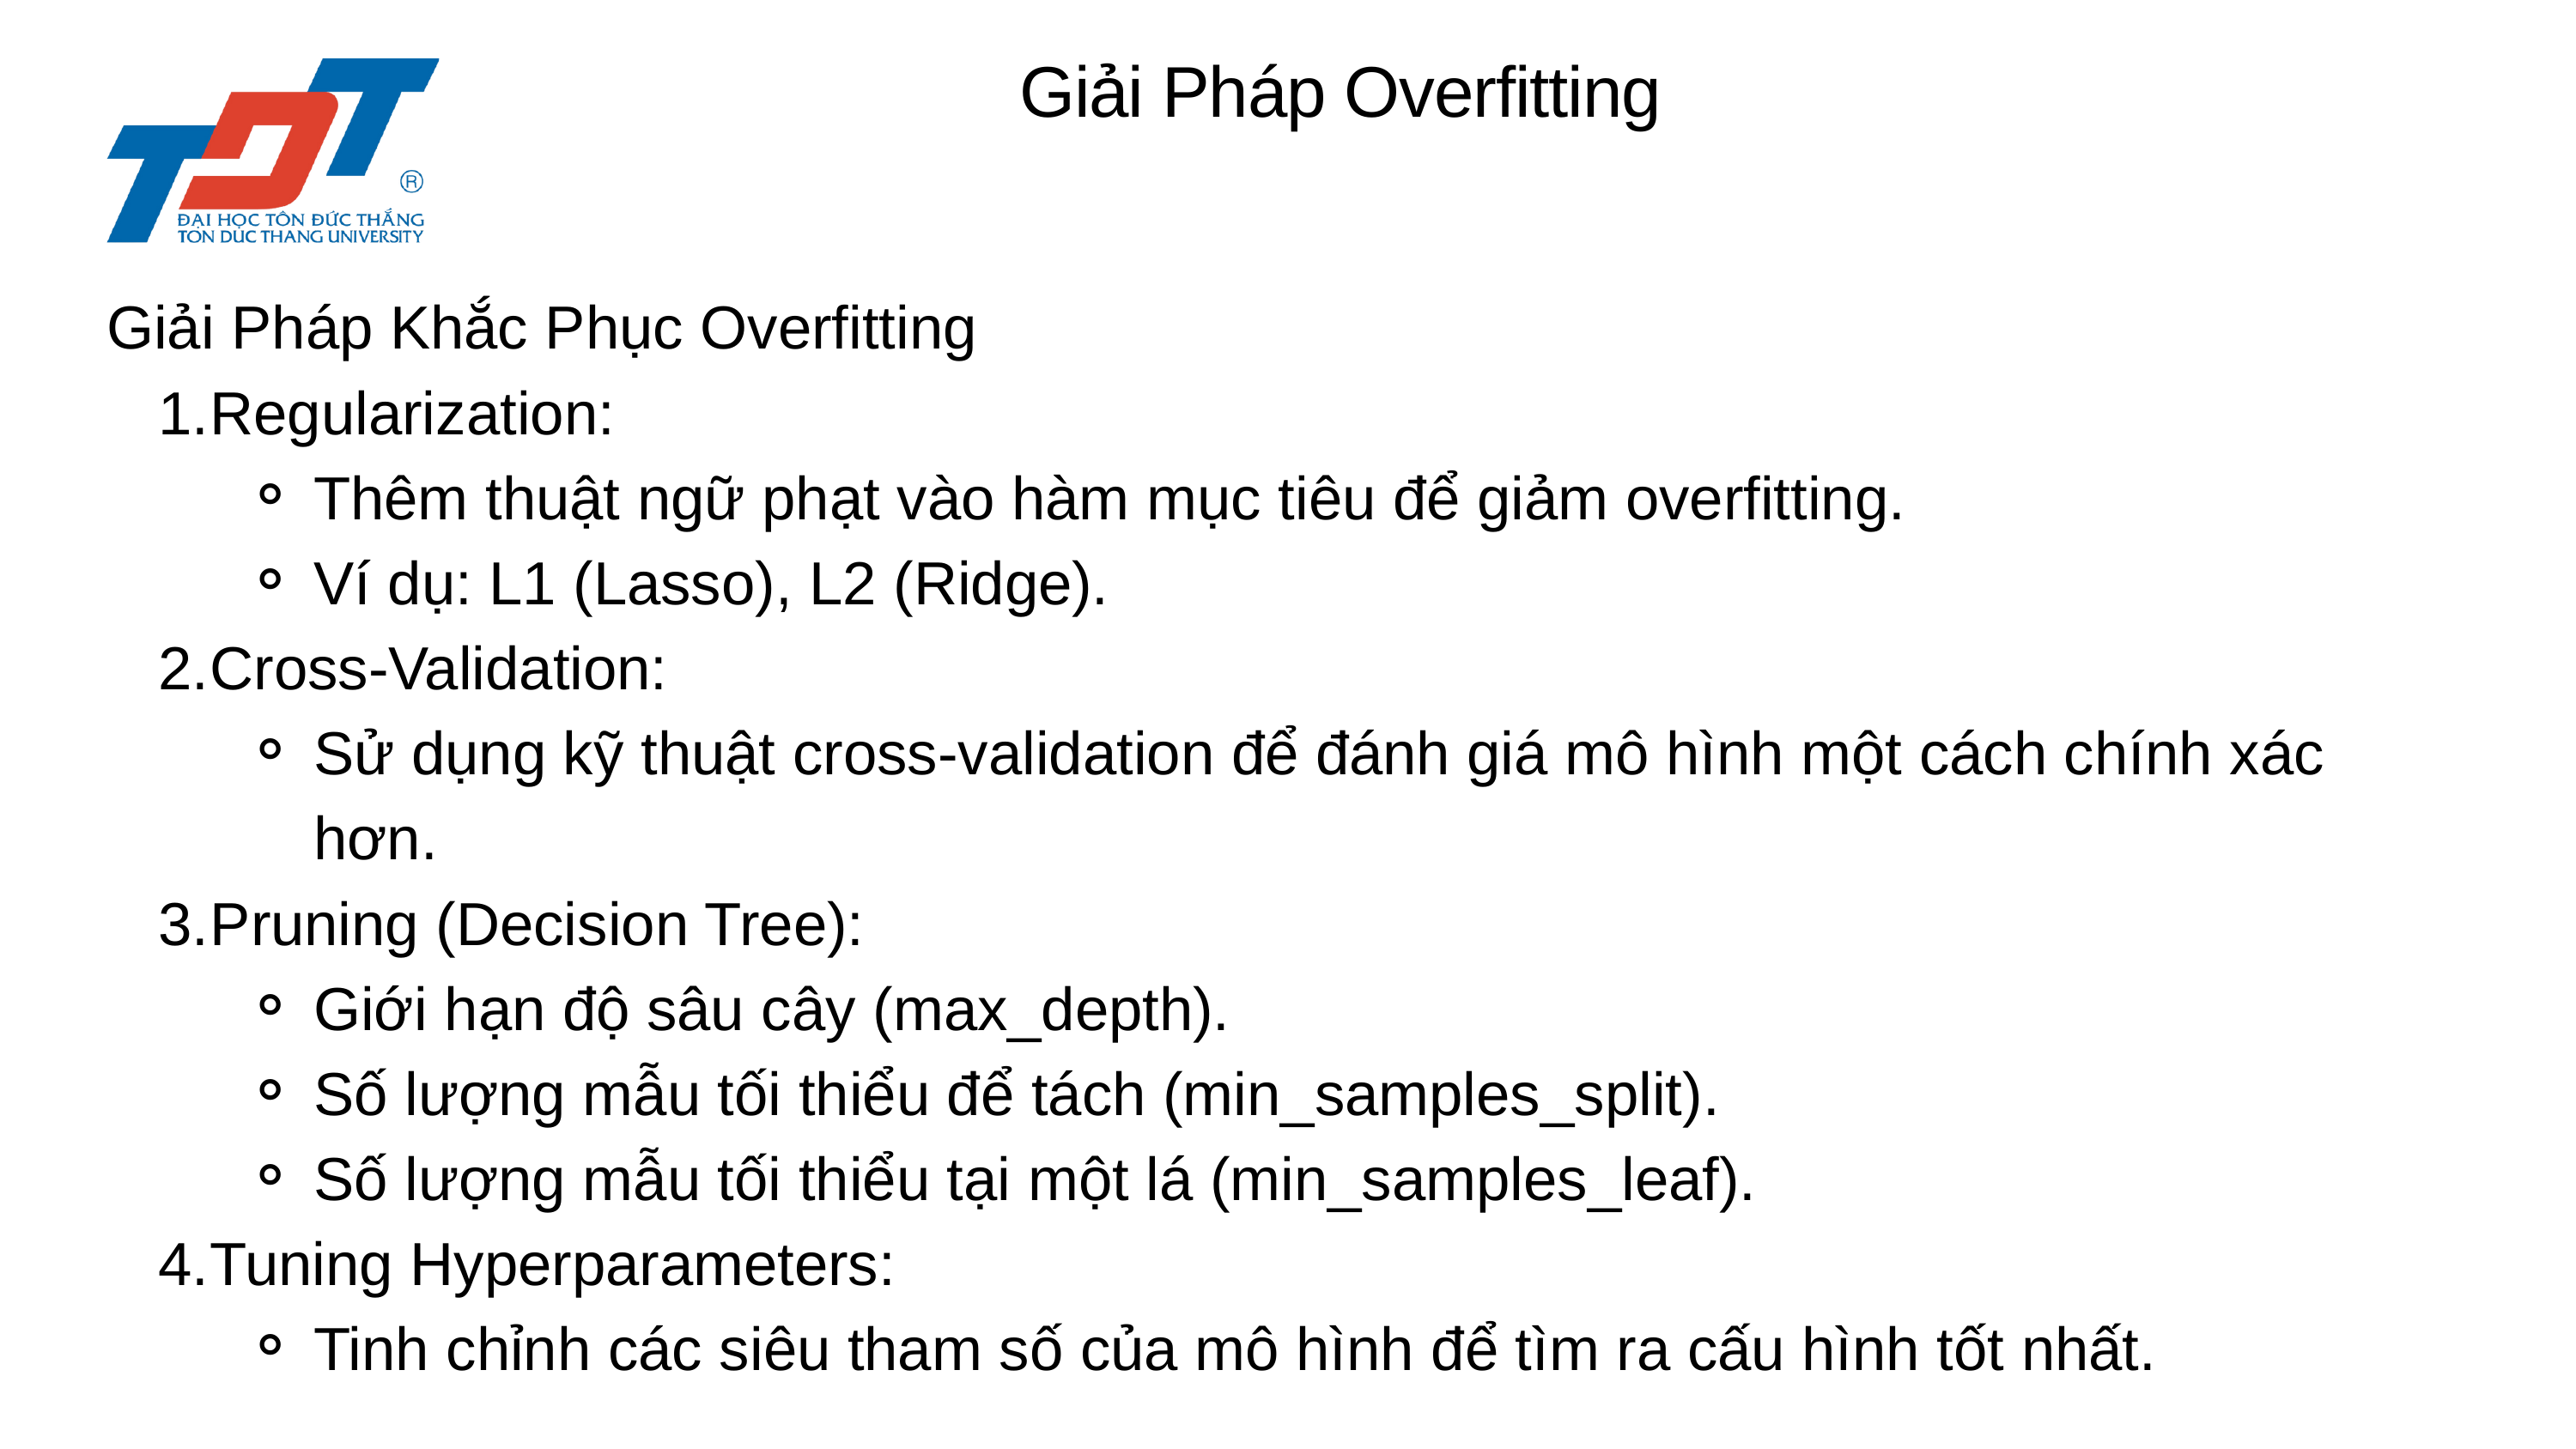

Giải Pháp Overfitting

Giải Pháp Khắc Phục Overfitting
Regularization:
Thêm thuật ngữ phạt vào hàm mục tiêu để giảm overfitting.
Ví dụ: L1 (Lasso), L2 (Ridge).
Cross-Validation:
Sử dụng kỹ thuật cross-validation để đánh giá mô hình một cách chính xác hơn.
Pruning (Decision Tree):
Giới hạn độ sâu cây (max_depth).
Số lượng mẫu tối thiểu để tách (min_samples_split).
Số lượng mẫu tối thiểu tại một lá (min_samples_leaf).
Tuning Hyperparameters:
Tinh chỉnh các siêu tham số của mô hình để tìm ra cấu hình tốt nhất.